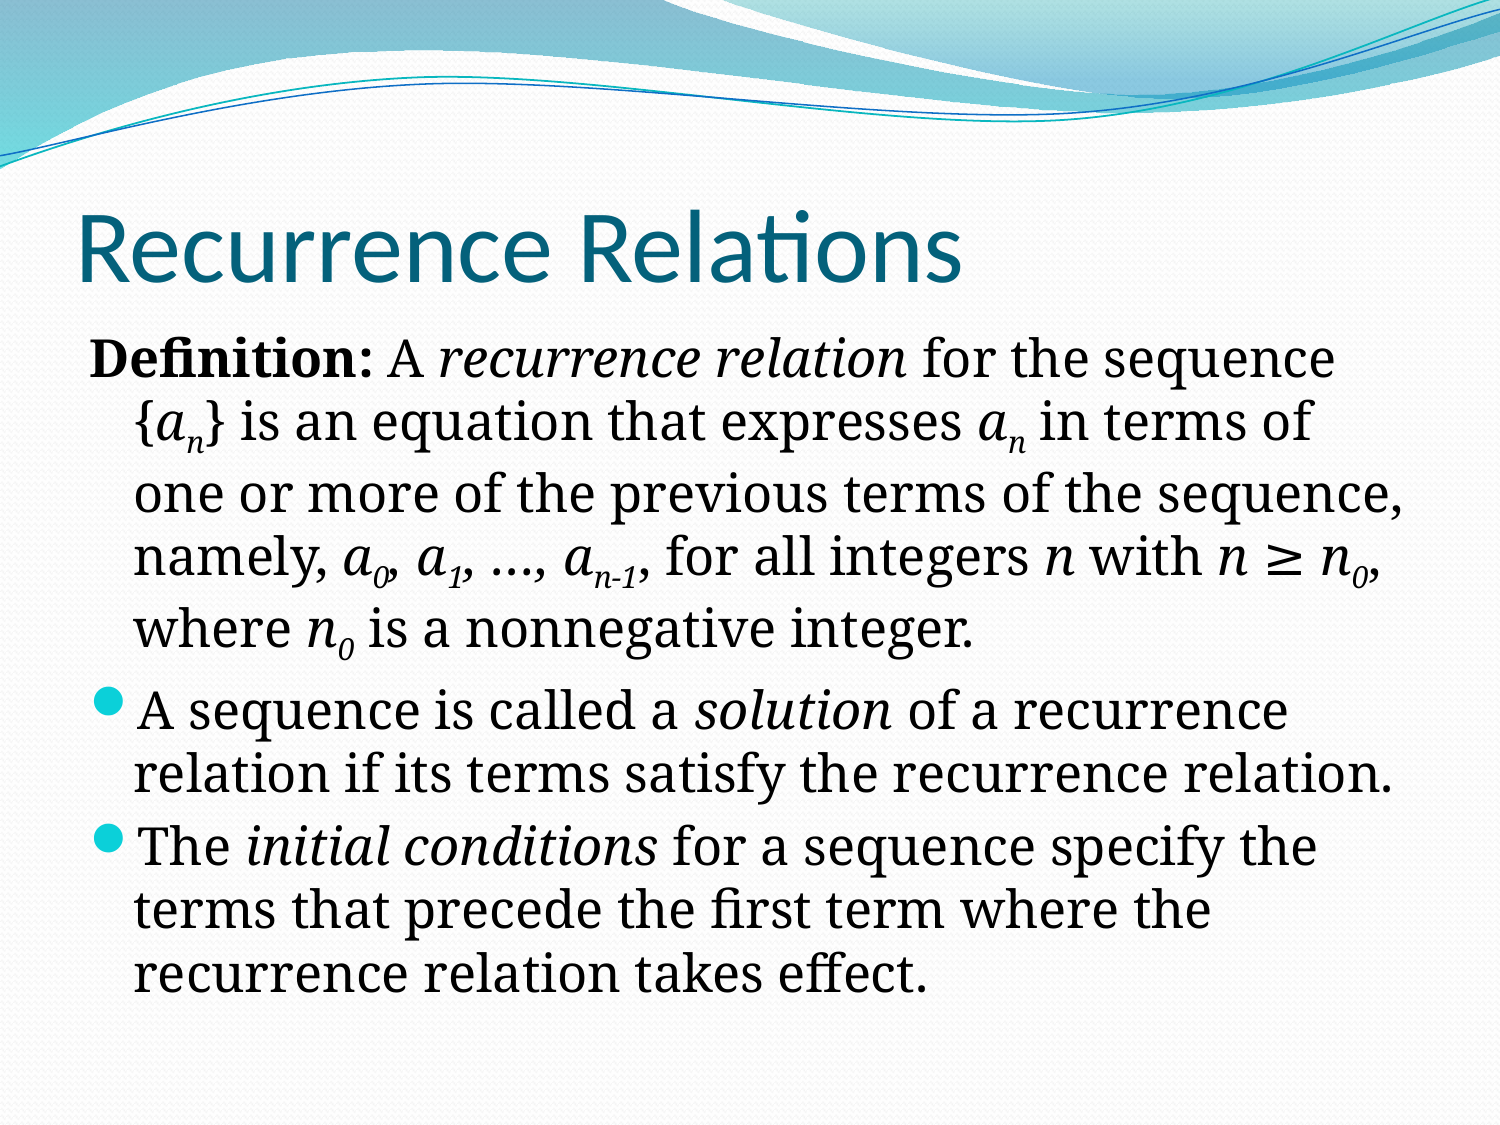

# Recurrence Relations
Definition: A recurrence relation for the sequence {an} is an equation that expresses an in terms of one or more of the previous terms of the sequence, namely, a0, a1, …, an-1, for all integers n with n ≥ n0, where n0 is a nonnegative integer.
A sequence is called a solution of a recurrence relation if its terms satisfy the recurrence relation.
The initial conditions for a sequence specify the terms that precede the first term where the recurrence relation takes effect.